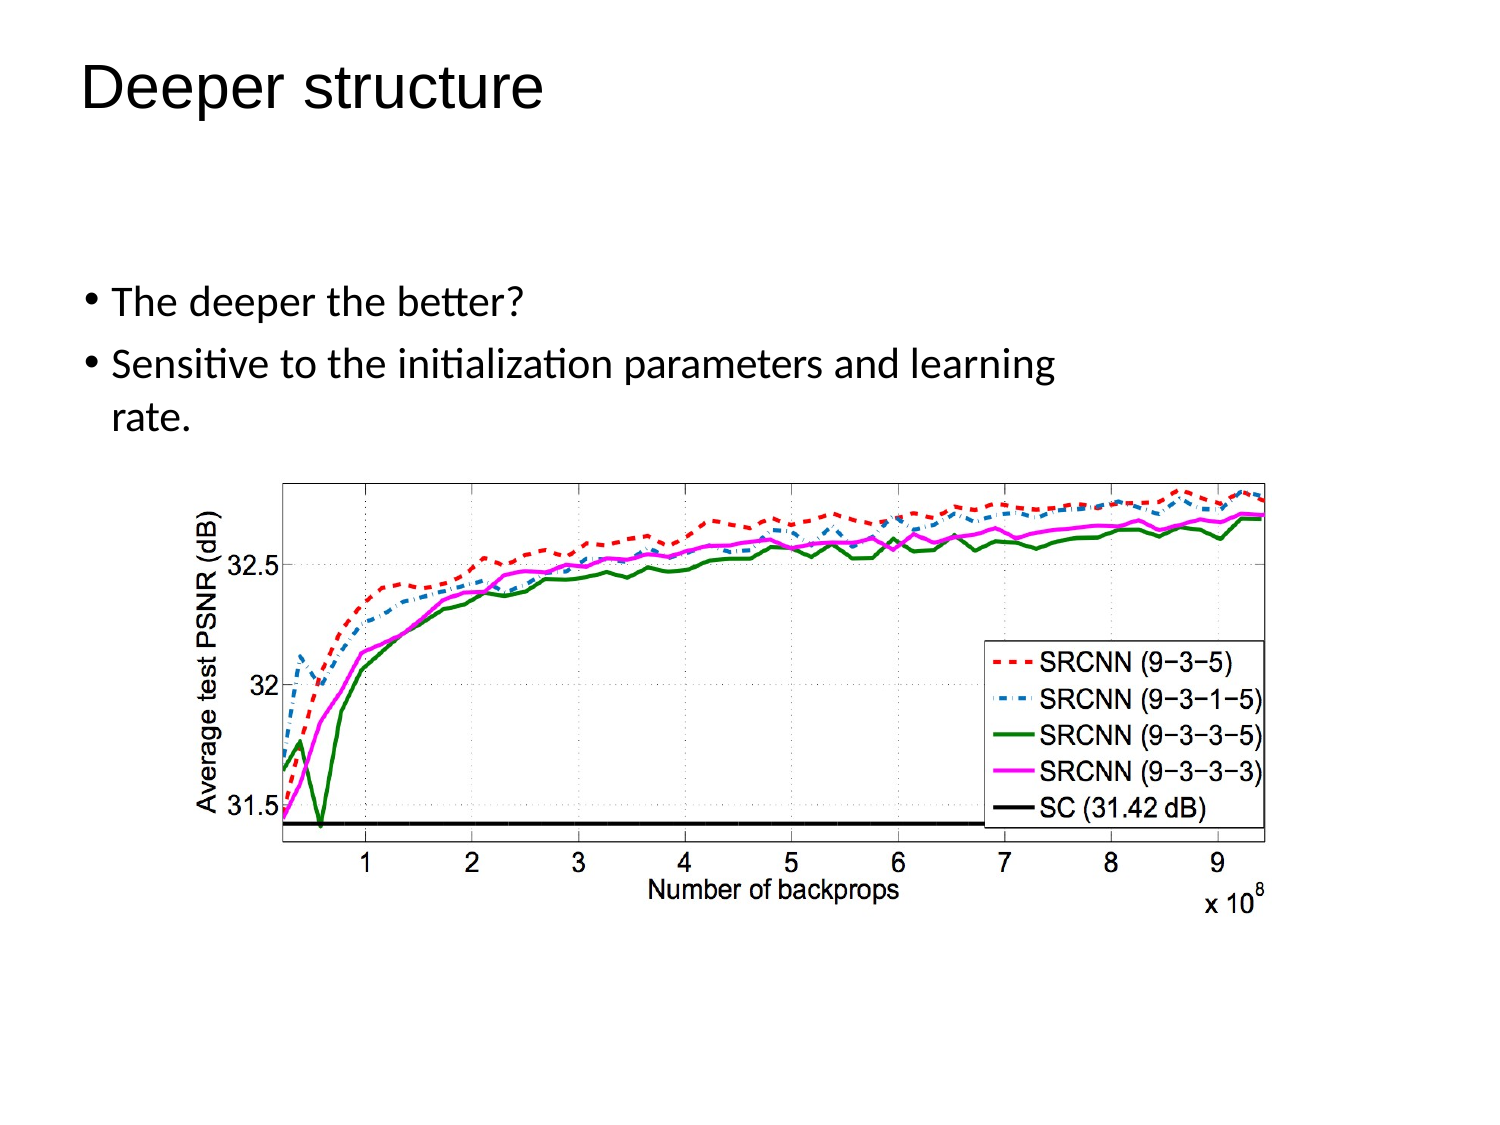

# Deeper structure
The deeper the better?
Sensitive to the initialization parameters and learning rate.